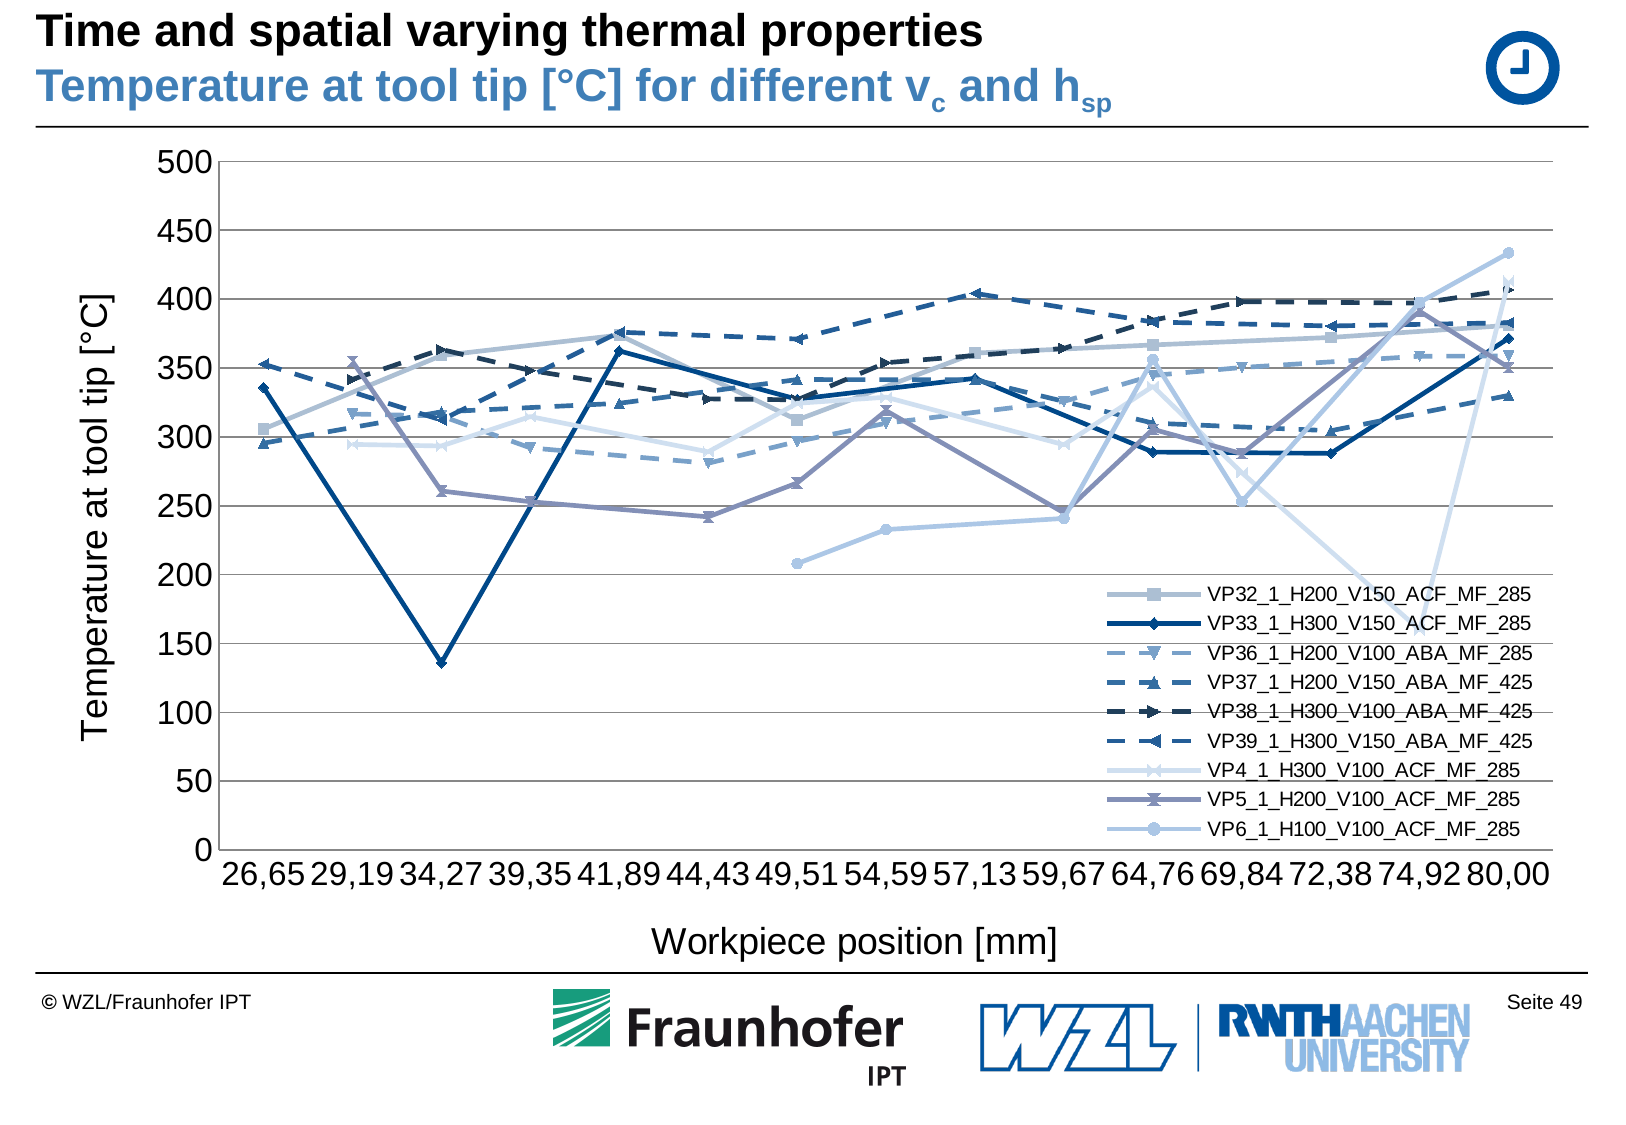

# Time and spatial varying thermal properties Temperature at tool tip [°C] for different vc and hsp

### Chart

| Category | VP32_1_H200_V150_ACF_MF_285 | VP33_1_H300_V150_ACF_MF_285 | VP36_1_H200_V100_ABA_MF_285 | VP37_1_H200_V150_ABA_MF_425 | VP38_1_H300_V100_ABA_MF_425 | VP39_1_H300_V150_ABA_MF_425 | VP4_1_H300_V100_ACF_MF_285 | VP5_1_H200_V100_ACF_MF_285 | VP6_1_H100_V100_ACF_MF_285 |
|---|---|---|---|---|---|---|---|---|---|
| 26,65 | 305.7036666870117 | 335.79447174072266 | None | 295.4657402038574 | None | 352.86346435546875 | None | None | None |
| 29,19 | None | None | 316.5907516479492 | None | 341.73677825927734 | None | 294.5303268432617 | 354.8135452270508 | None |
| 34,27 | 359.00865173339844 | 135.87120819091797 | 315.17118072509766 | 318.1521987915039 | 363.47789001464844 | 312.18868255615234 | 293.40454864501953 | 260.6952667236328 | None |
| 39,35 | None | None | 292.0168762207031 | None | 348.22476959228516 | None | 314.7374801635742 | 252.9006462097168 | None |
| 41,89 | 373.89402770996094 | 362.3885803222656 | None | 324.34590911865234 | None | 375.9717788696289 | None | None | None |
| 44,43 | None | None | 280.85717391967773 | None | 327.5525321960449 | None | 289.1686248779297 | 241.95383071899414 | None |
| 49,51 | 312.26850509643555 | 327.2749252319336 | 296.63027572631836 | 341.60169982910156 | 326.8533134460449 | 370.98573303222656 | 324.35396575927734 | 266.5125732421875 | 207.95948791503906 |
| 54,59 | None | None | 309.9305992126465 | None | 353.8150825500488 | None | 328.7715606689453 | 318.95689392089844 | 232.7020606994629 |
| 57,13 | 360.81558990478516 | 342.52013397216797 | None | 341.4323425292969 | None | 404.19445037841797 | None | None | None |
| 59,67 | None | None | 325.72667694091797 | None | 364.2258987426758 | None | 294.27452087402344 | 244.85247802734375 | 240.8275604248047 |
| 64,76 | 366.7087097167969 | 288.9588050842285 | 344.5931930541992 | 309.95442962646484 | 384.6231994628906 | 383.3579788208008 | 336.7470703125 | 305.52090072631836 | 356.22913360595703 |
| 69,84 | None | None | 350.37261962890625 | None | 398.1447448730469 | None | 273.93276596069336 | 287.8375930786133 | 253.06137084960938 |
| 72,38 | 372.18065643310547 | 288.0322723388672 | None | 304.42504119873047 | None | 380.46666717529297 | None | None | None |
| 74,92 | None | None | 358.52587127685547 | None | 397.0858917236328 | None | 159.84448623657227 | 391.15069580078125 | 397.67601013183594 |
| 80,00 | 380.9631652832031 | 371.54222869873047 | 358.7022247314453 | 330.1010208129883 | 406.70069122314453 | 382.8192596435547 | 413.08470153808594 | 350.3544235229492 | 433.4985580444336 |